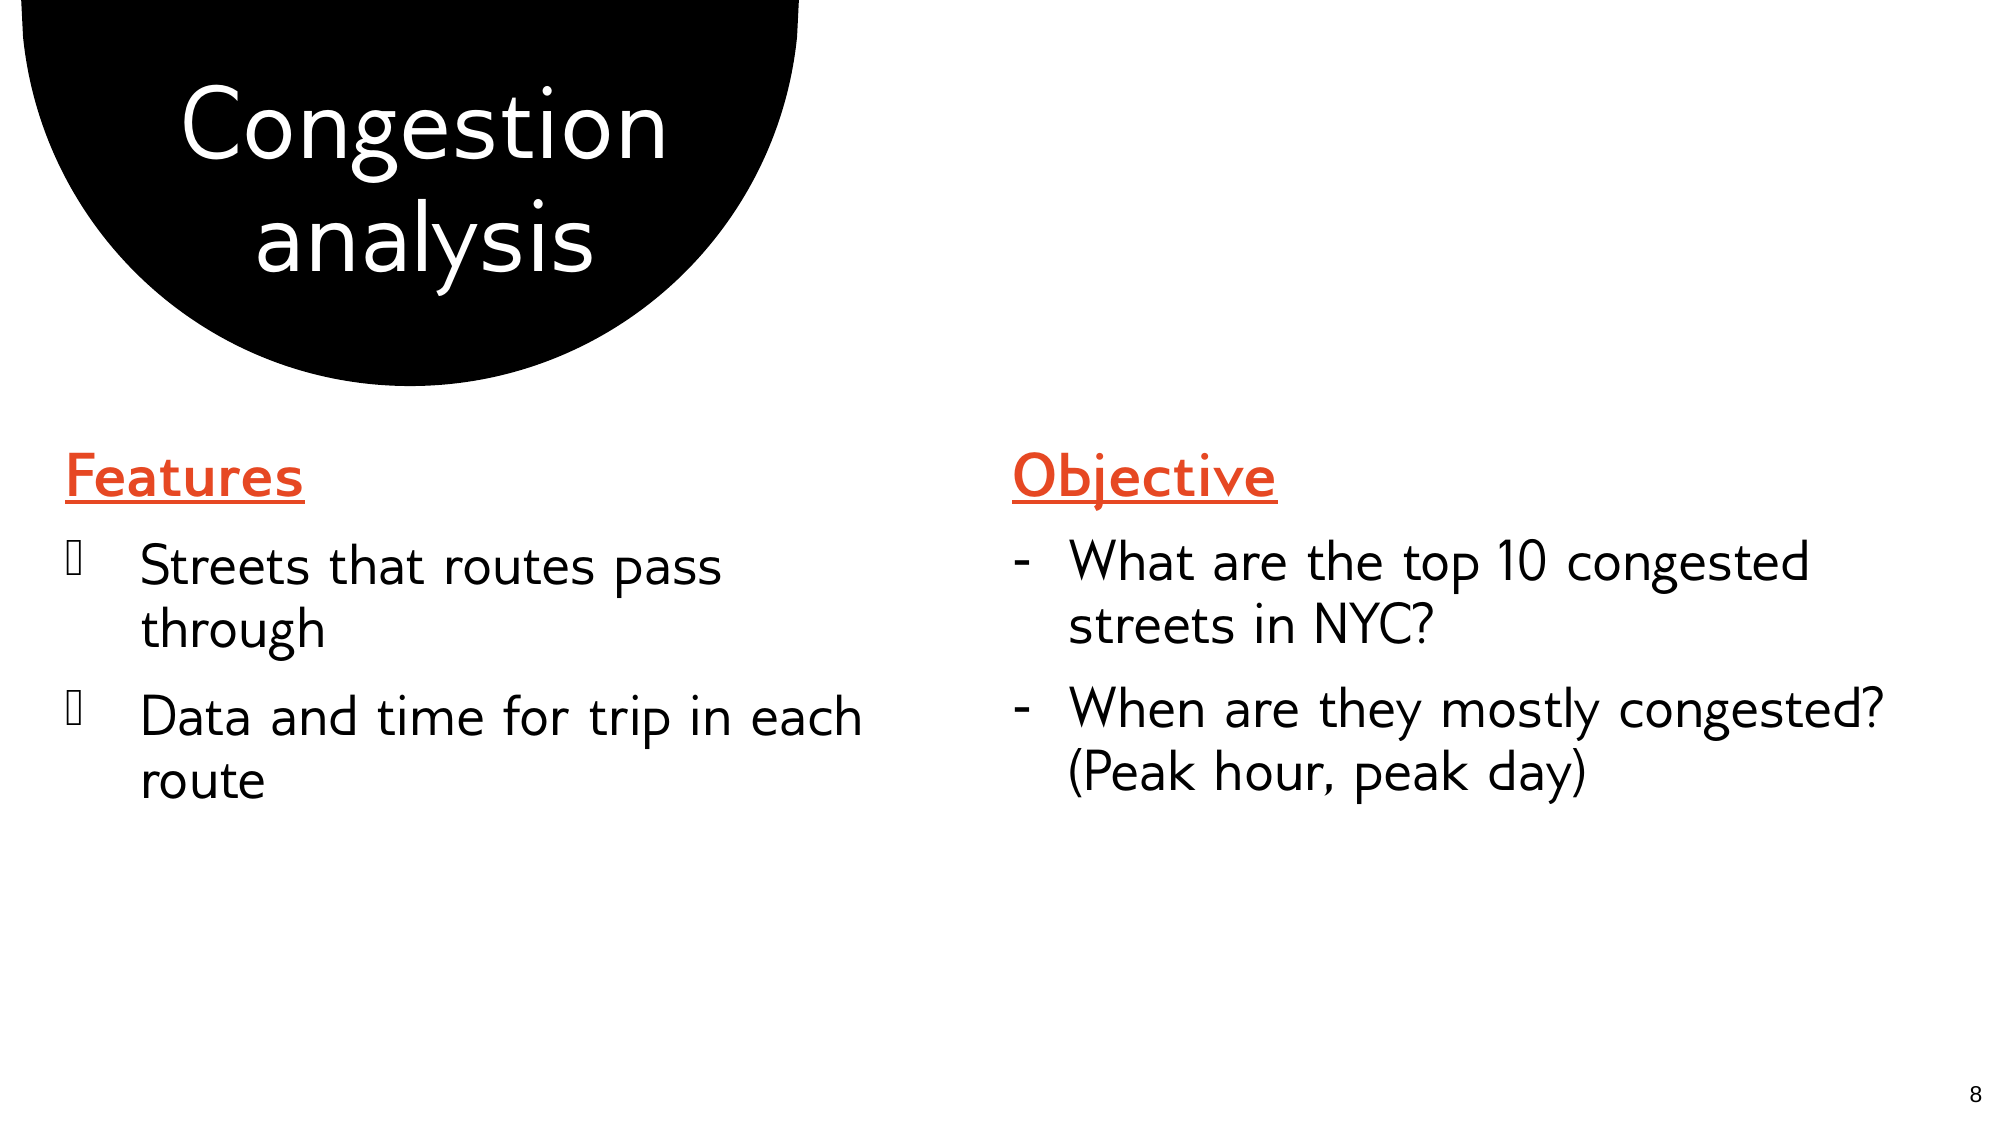

# Congestion analysis
Features
Streets that routes pass through
Data and time for trip in each route
Objective
What are the top 10 congested streets in NYC?
When are they mostly congested? (Peak hour, peak day)
8